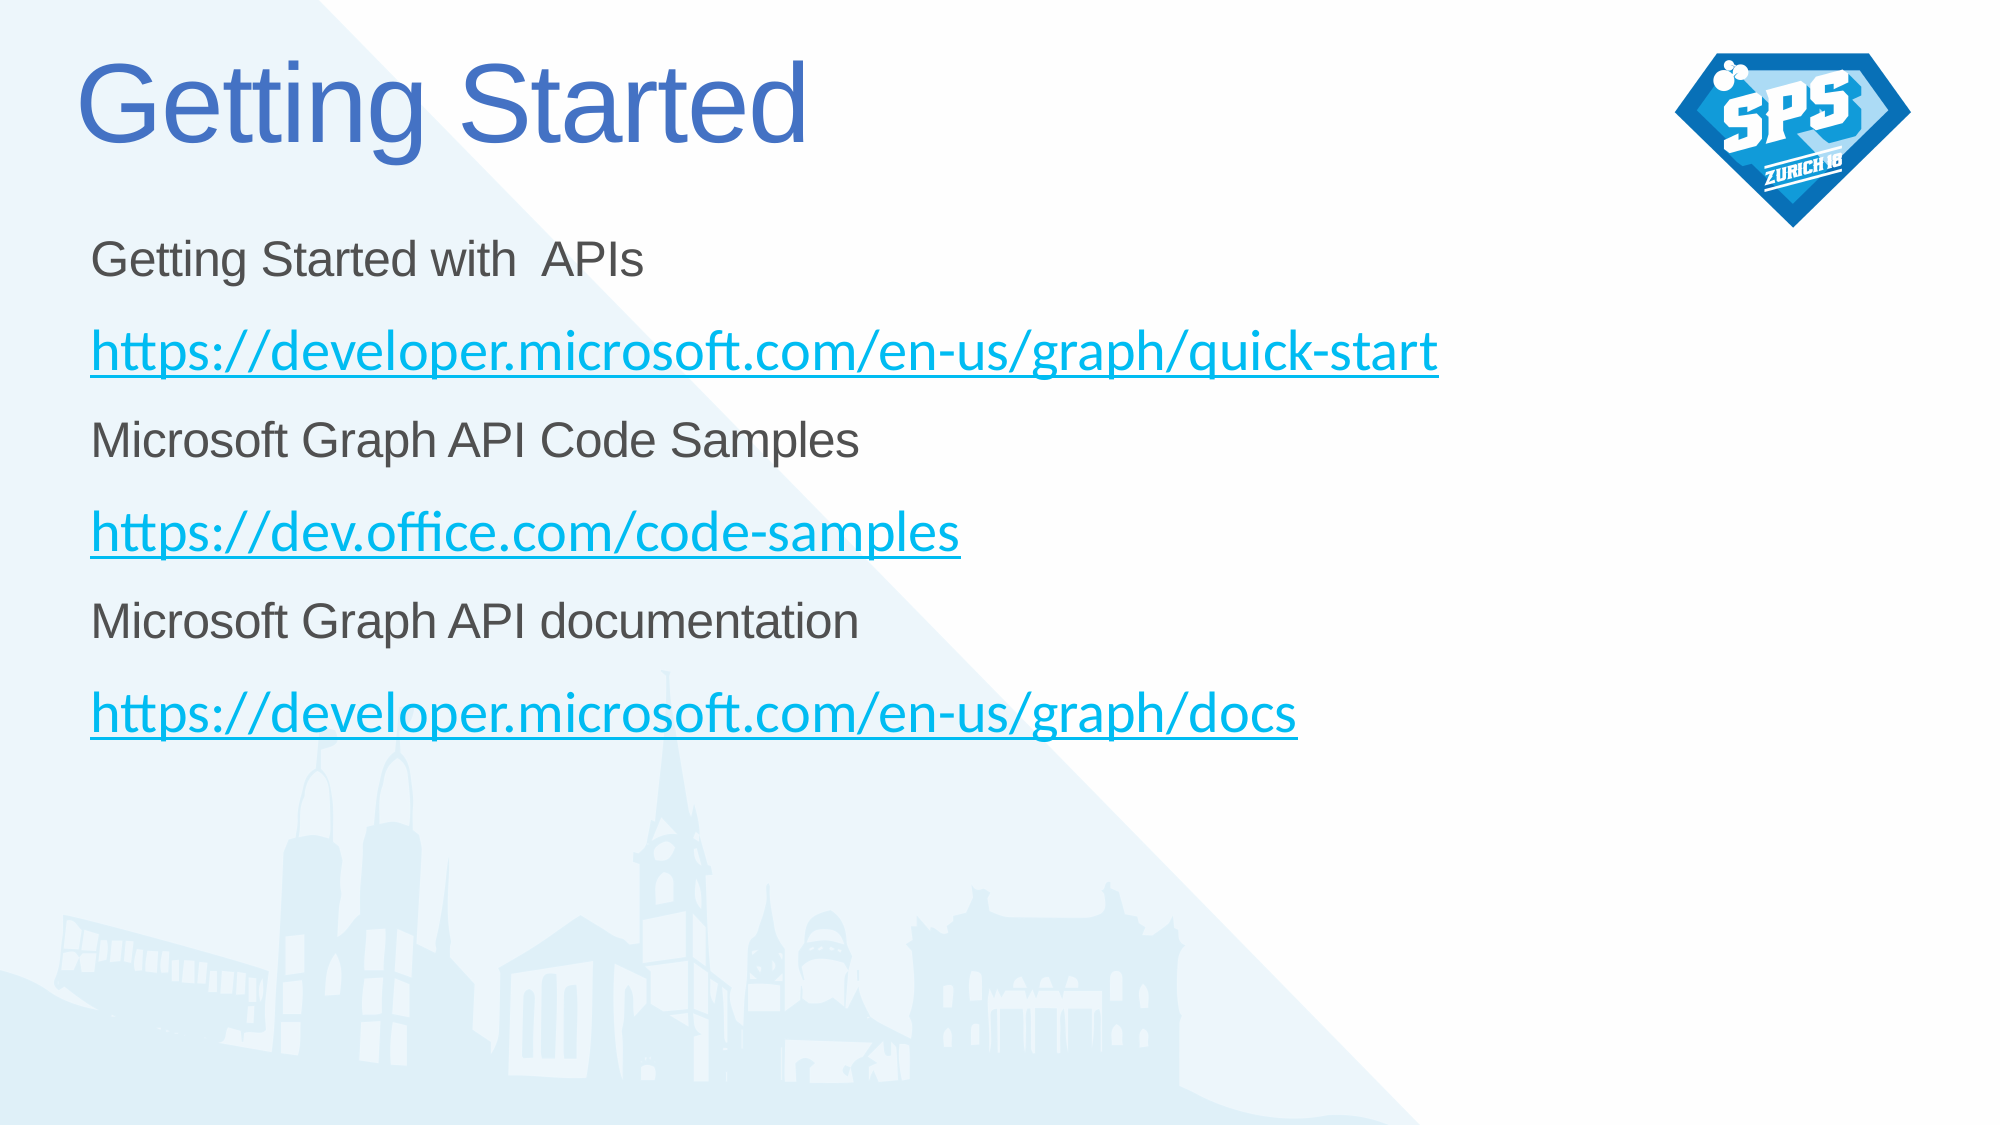

Getting Started
Getting Started with  APIs
https://developer.microsoft.com/en-us/graph/quick-start
Microsoft Graph API Code Samples
https://dev.office.com/code-samples
Microsoft Graph API documentation
https://developer.microsoft.com/en-us/graph/docs